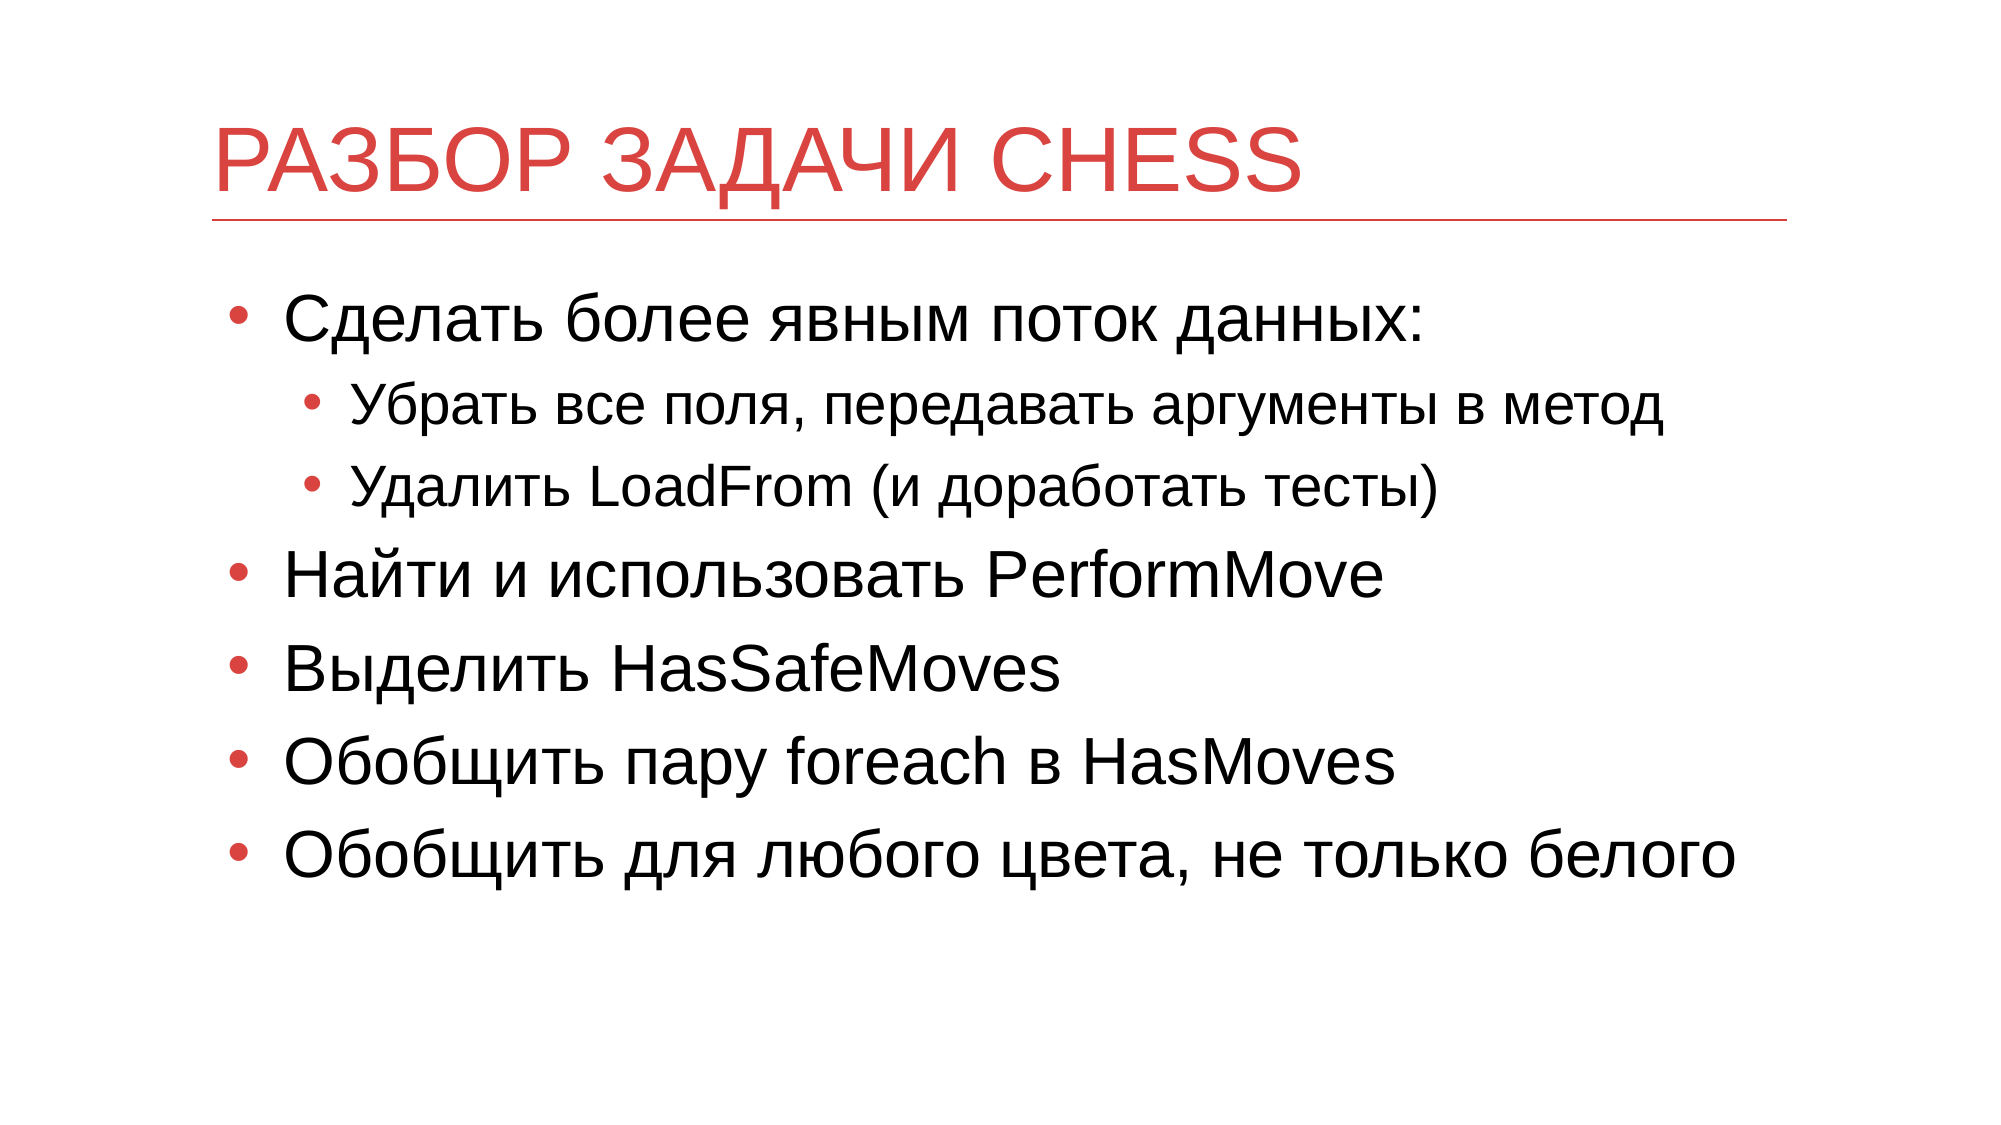

# Разбор задачи Chess
Сделать более явным поток данных:
Убрать все поля, передавать аргументы в метод
Удалить LoadFrom (и доработать тесты)
Найти и использовать PerformMove
Выделить HasSafeMoves
Обобщить пару foreach в HasMoves
Обобщить для любого цвета, не только белого